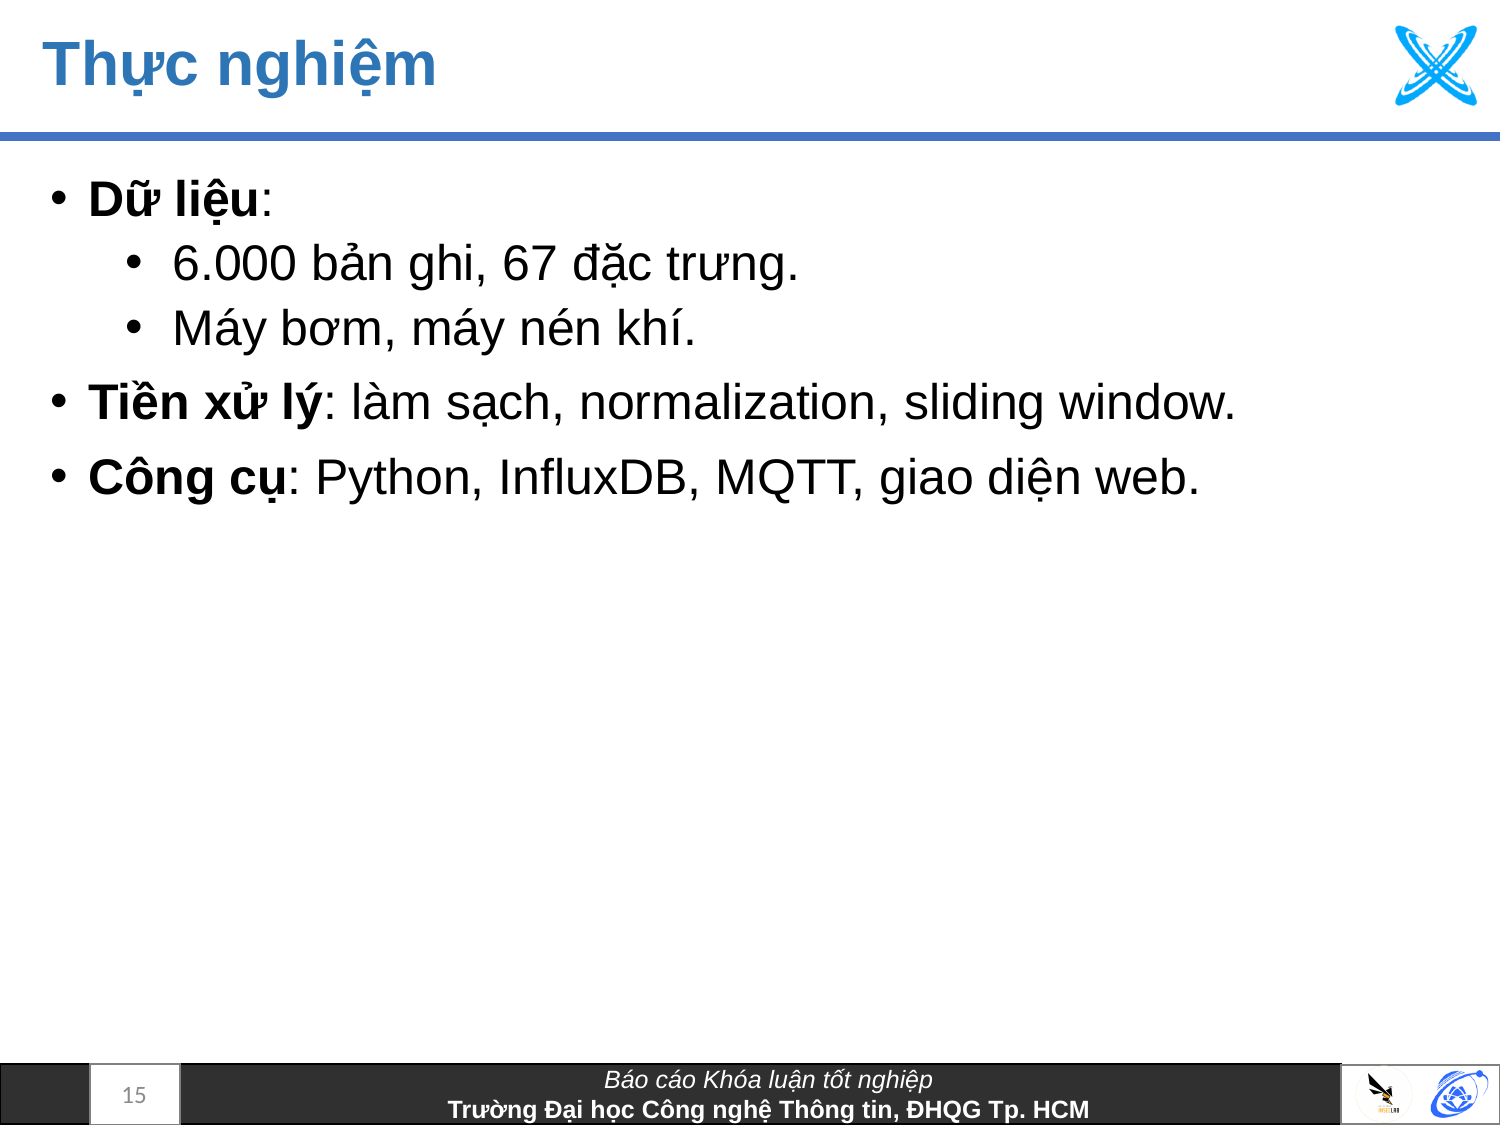

# Thực nghiệm
Dữ liệu:
6.000 bản ghi, 67 đặc trưng.
Máy bơm, máy nén khí.
Tiền xử lý: làm sạch, normalization, sliding window.
Công cụ: Python, InfluxDB, MQTT, giao diện web.

15